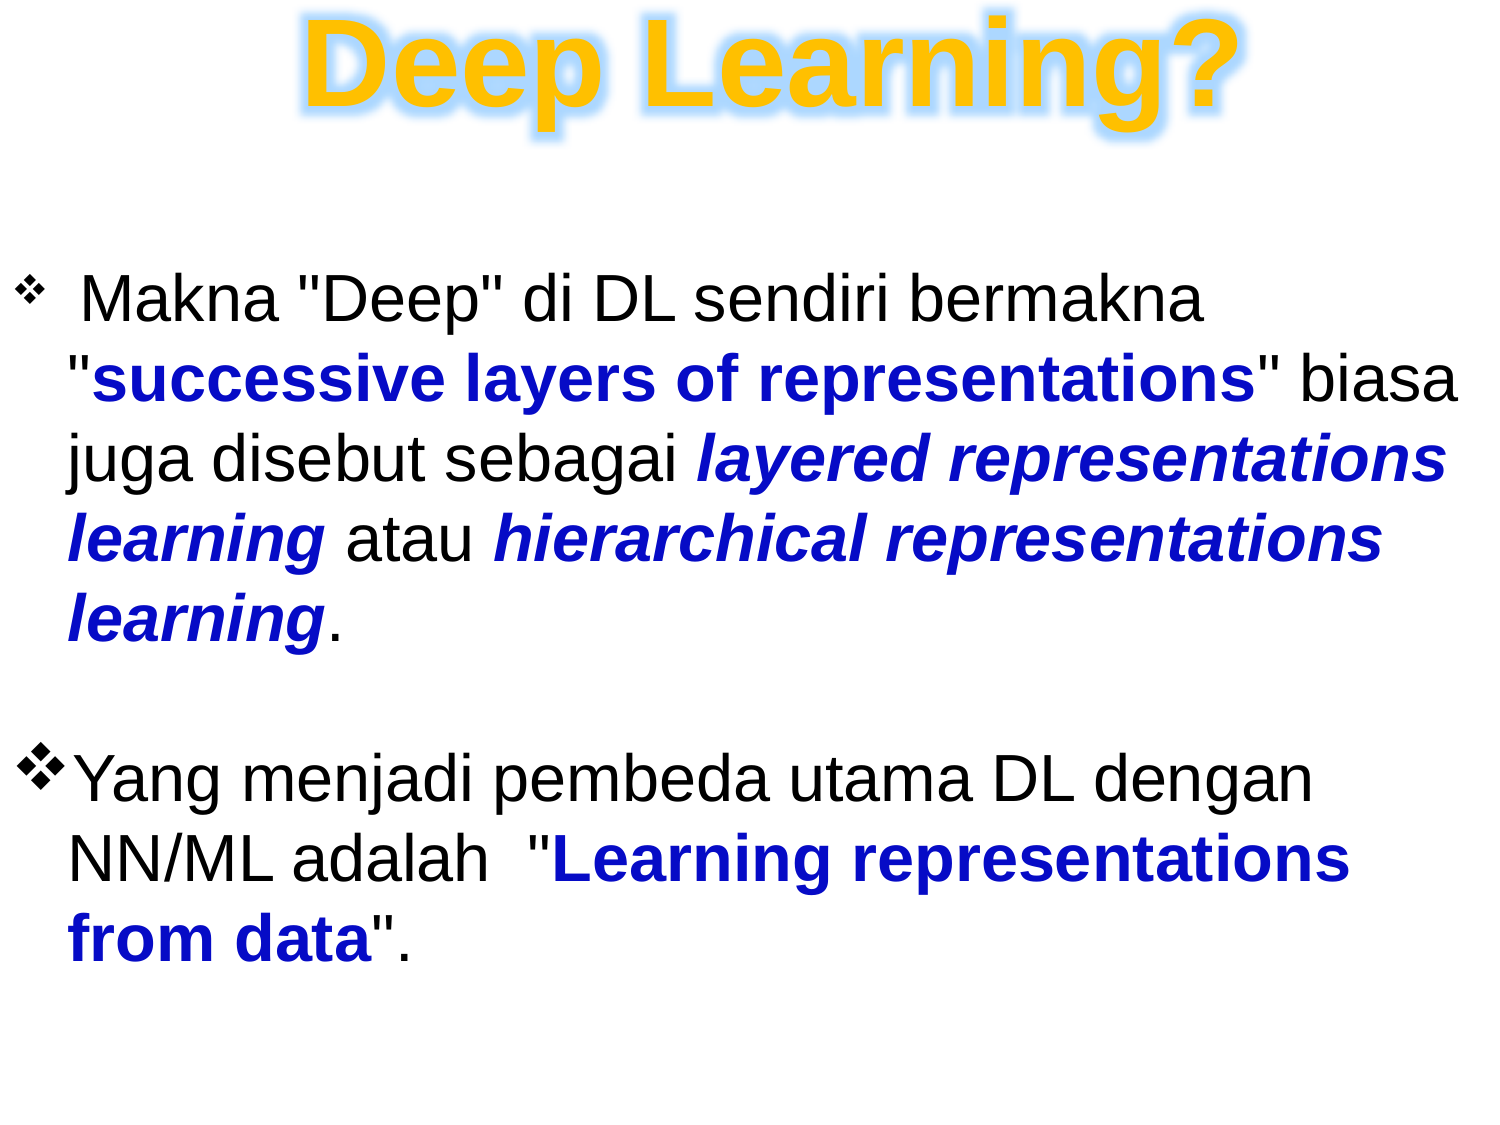

Deep Learning?
 Makna "Deep" di DL sendiri bermakna "successive layers of representations" biasa juga disebut sebagai layered representations learning atau hierarchical representations learning.

Yang menjadi pembeda utama DL dengan NN/ML adalah  "Learning representations from data".